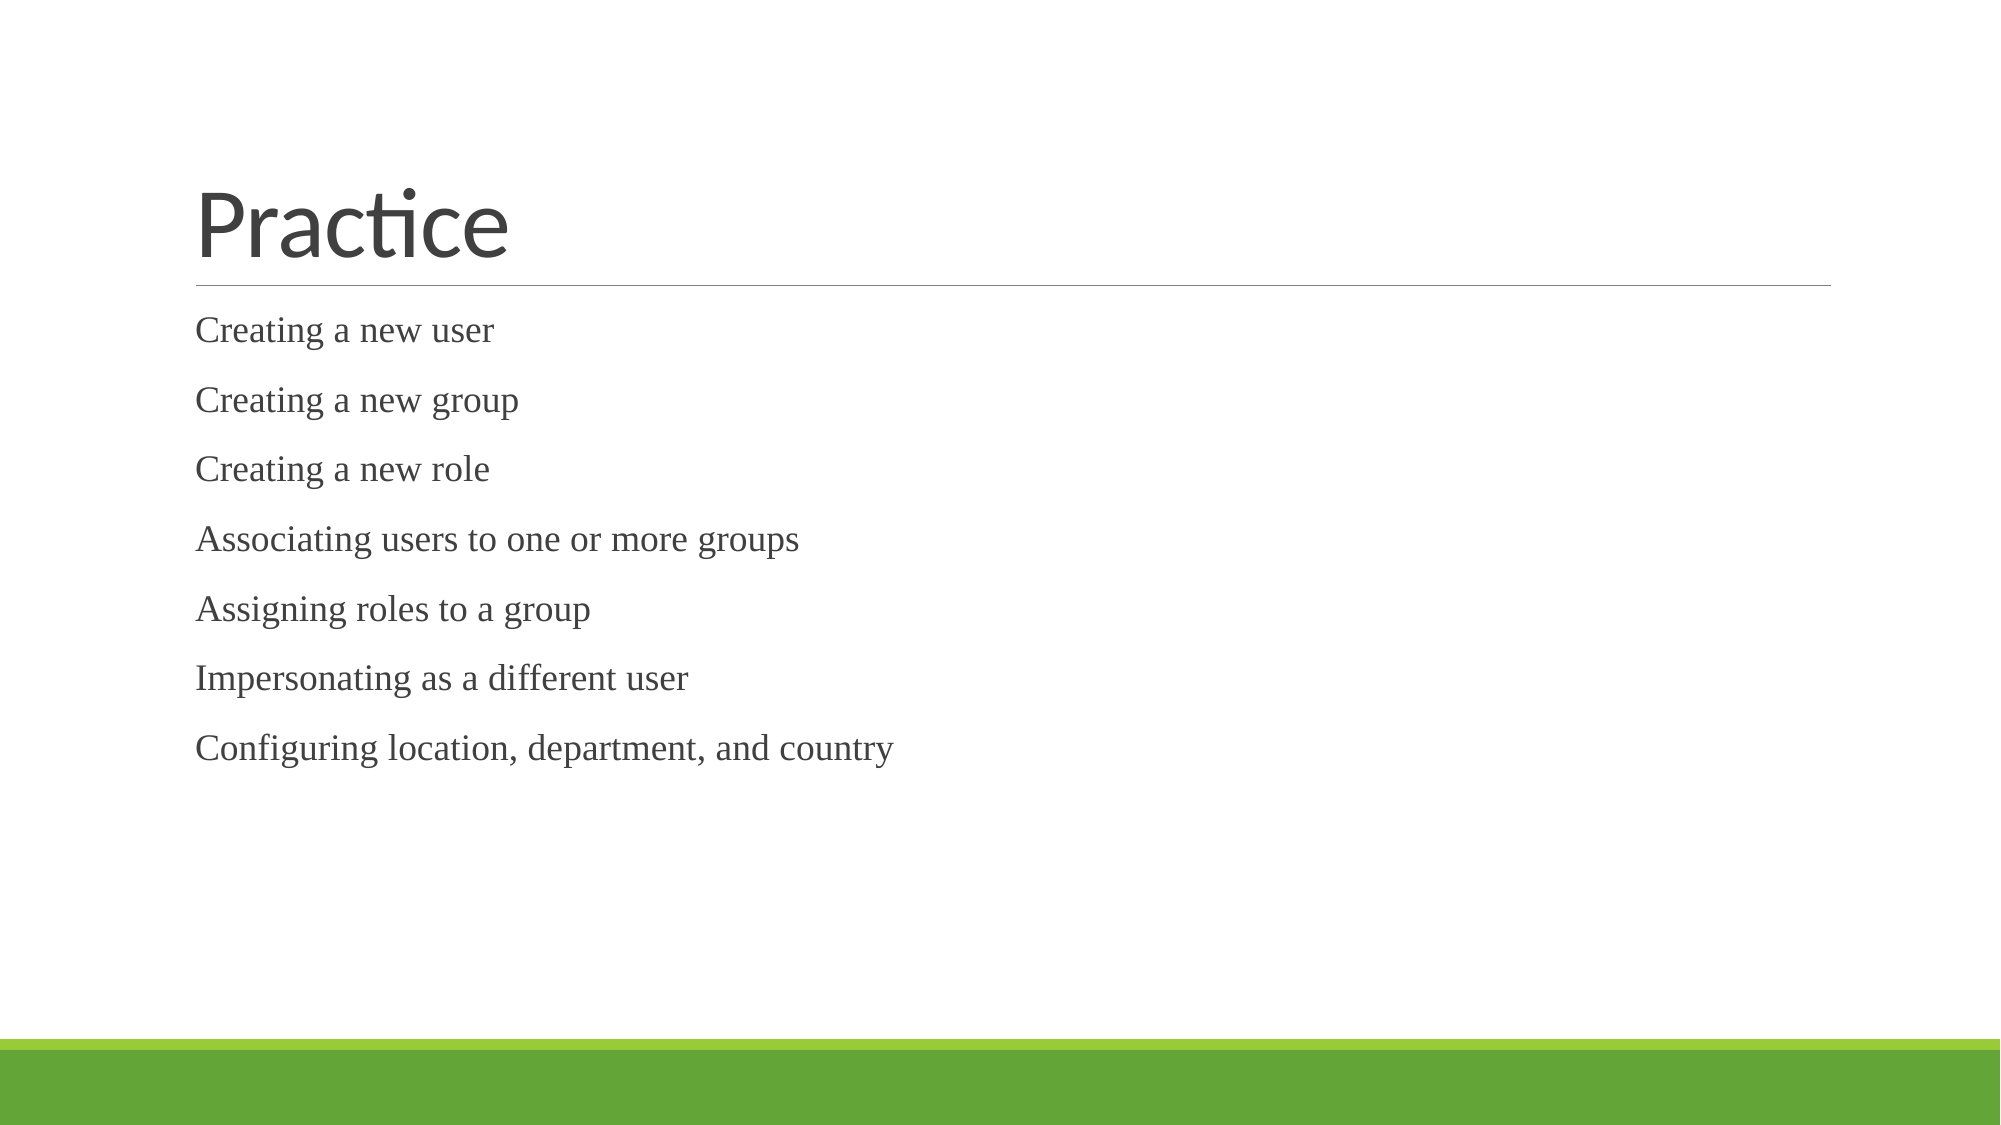

# Practice
Creating a new user
Creating a new group
Creating a new role
Associating users to one or more groups
Assigning roles to a group
Impersonating as a different user
Configuring location, department, and country